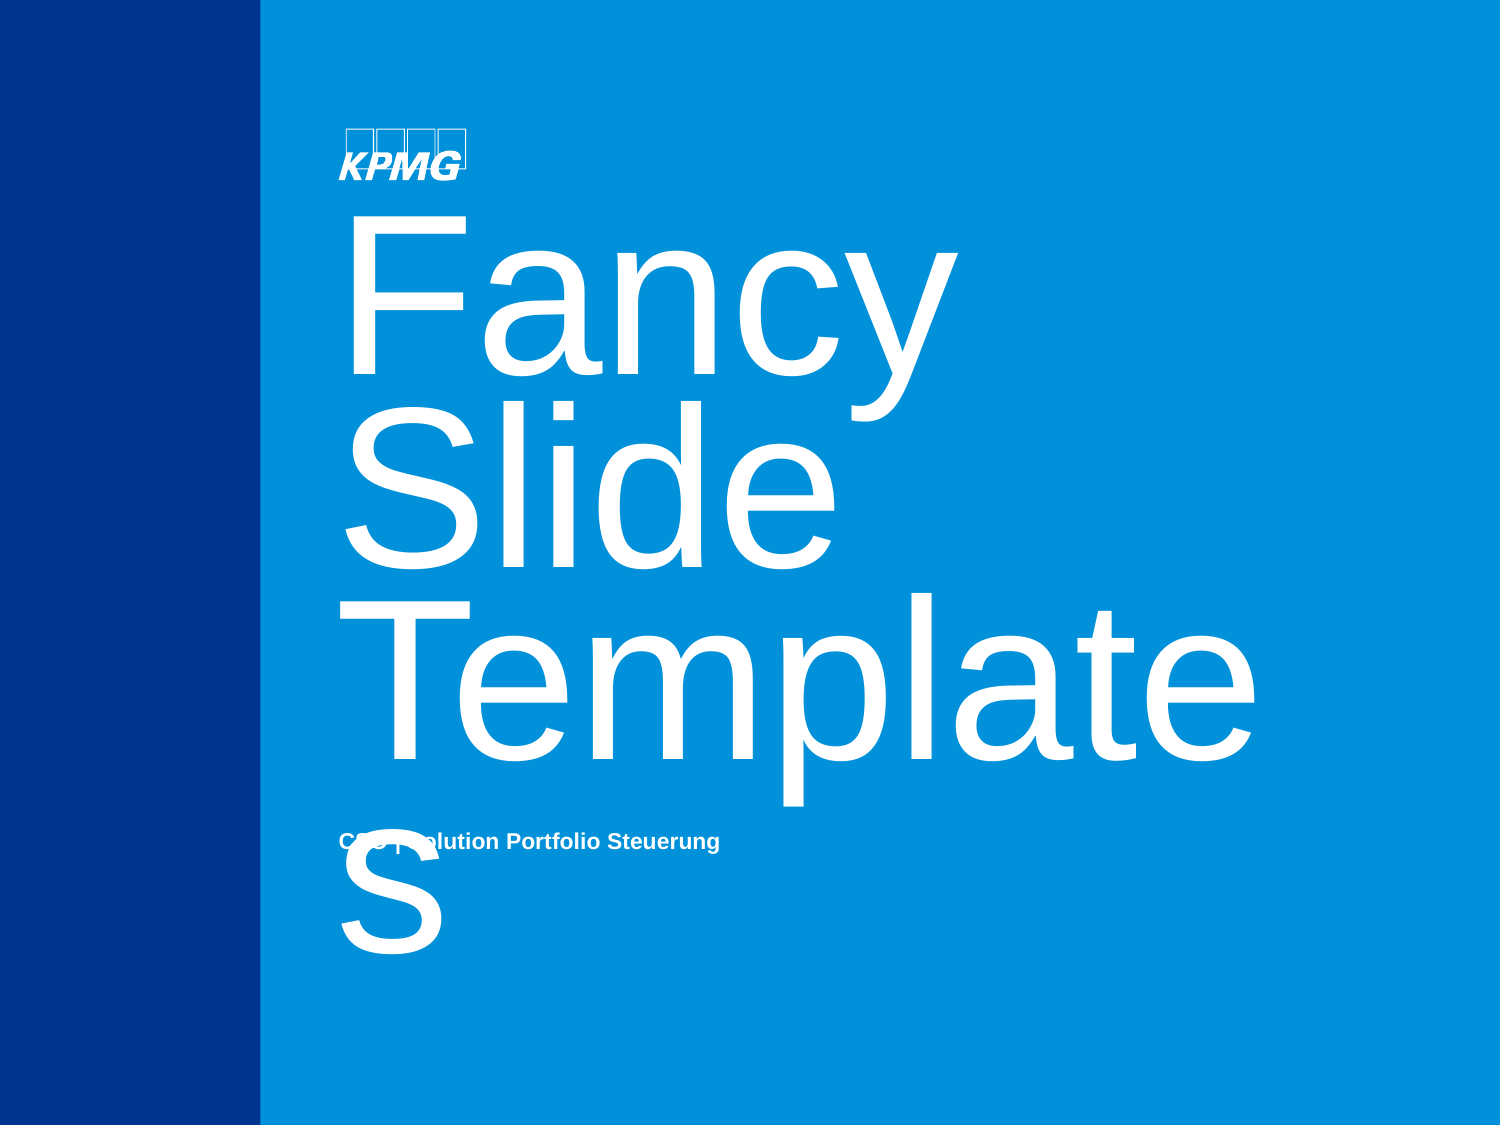

# Fancy Slide Templates
CSO | Solution Portfolio Steuerung